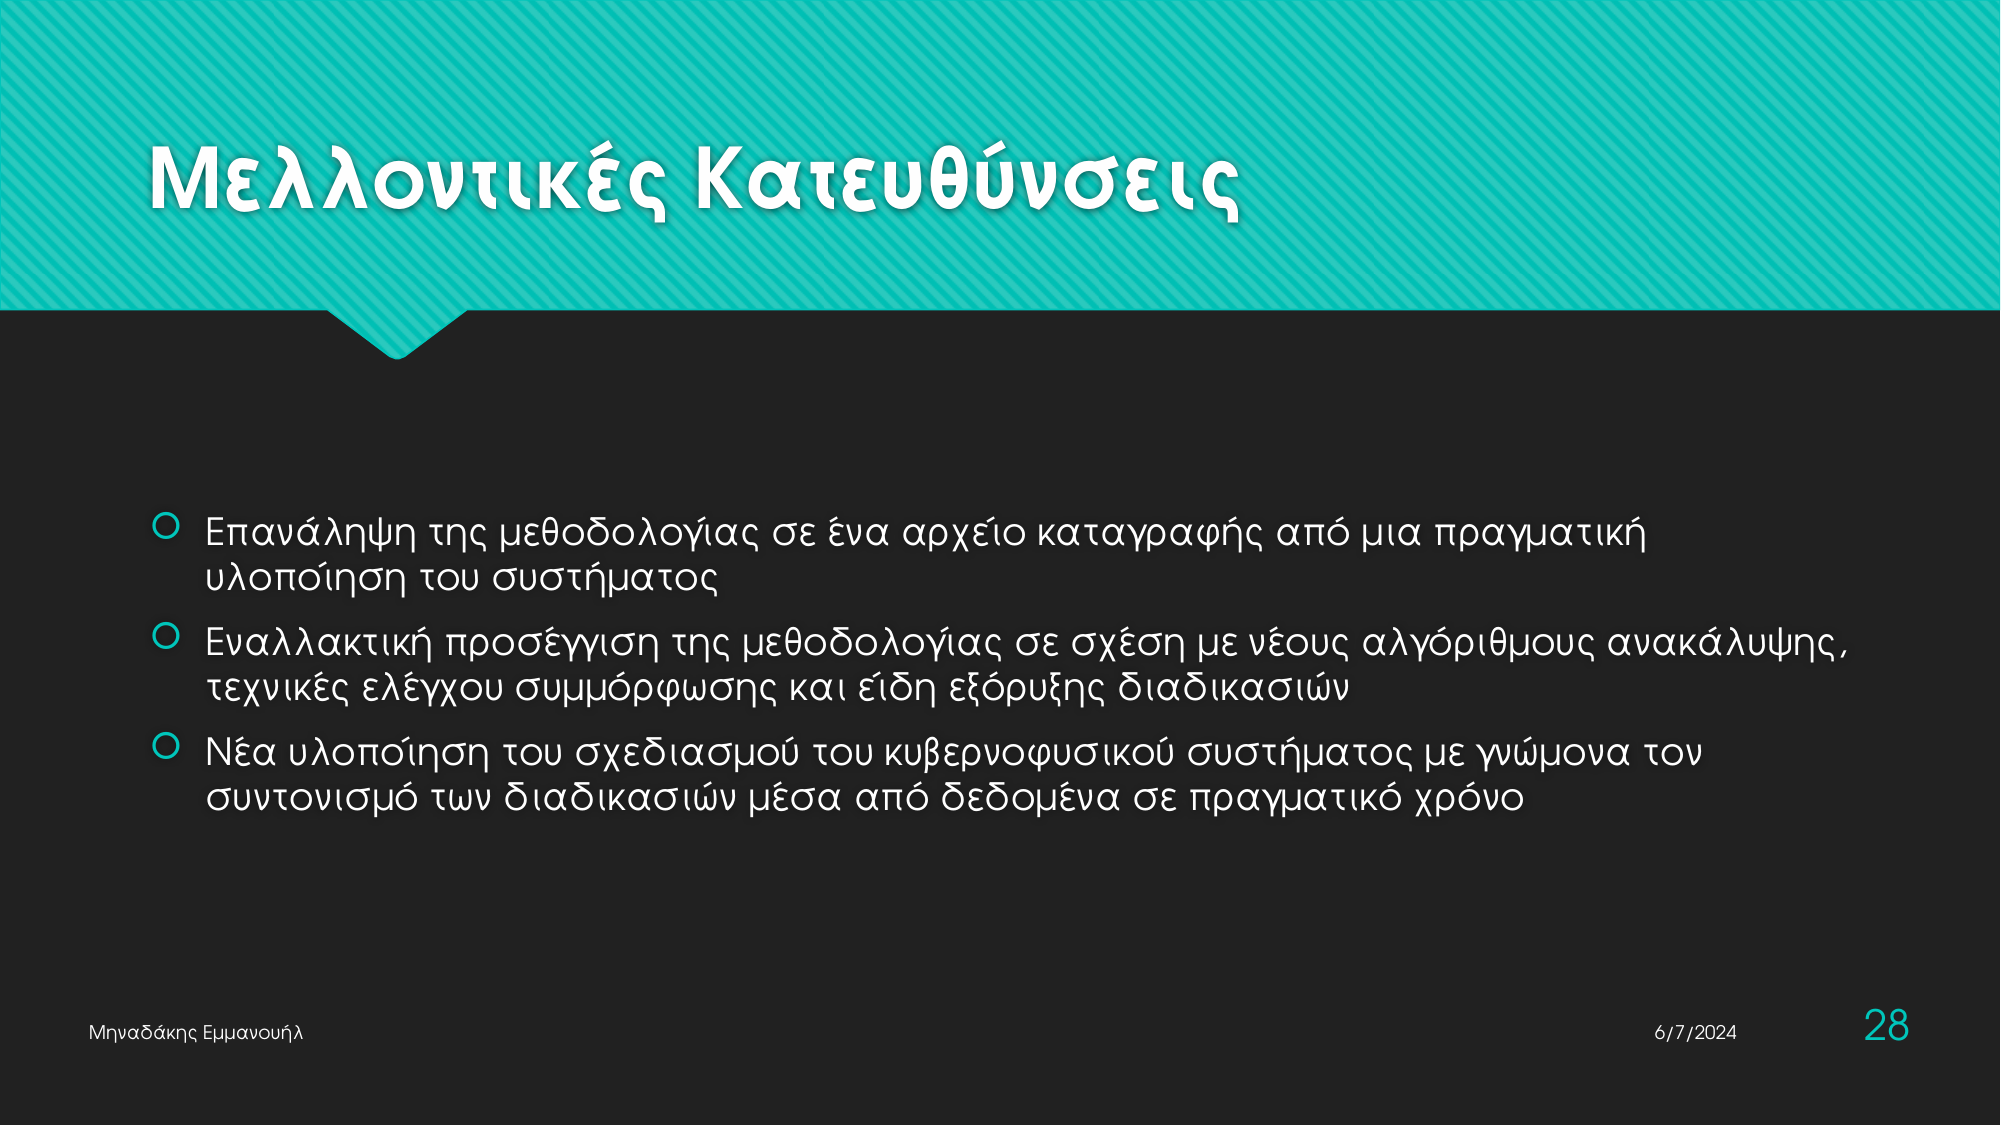

# Μελλοντικές Κατευθύνσεις
Επανάληψη της μεθοδολογίας σε ένα αρχείο καταγραφής από μια πραγματική υλοποίηση του συστήματος
Εναλλακτική προσέγγιση της μεθοδολογίας σε σχέση με νέους αλγόριθμους ανακάλυψης, τεχνικές ελέγχου συμμόρφωσης και είδη εξόρυξης διαδικασιών
Νέα υλοποίηση του σχεδιασμού του κυβερνοφυσικού συστήματος με γνώμονα τον συντονισμό των διαδικασιών μέσα από δεδομένα σε πραγματικό χρόνο
28
Μηναδάκης Εμμανουήλ
6/7/2024